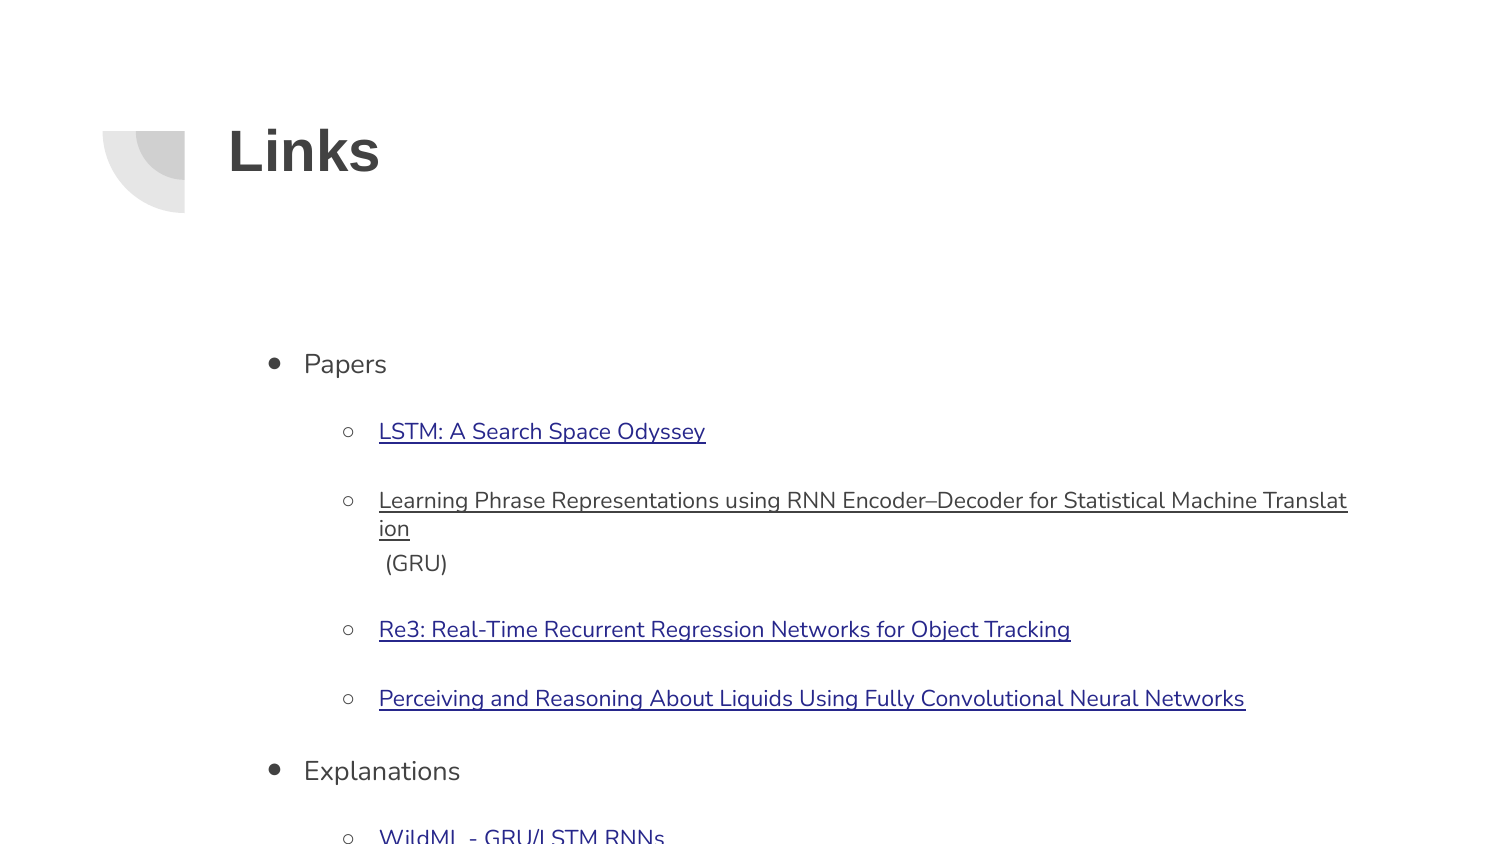

# Links
Papers
LSTM: A Search Space Odyssey
Learning Phrase Representations using RNN Encoder–Decoder for Statistical Machine Translation (GRU)
Re3: Real-Time Recurrent Regression Networks for Object Tracking
Perceiving and Reasoning About Liquids Using Fully Convolutional Neural Networks
Explanations
WildML - GRU/LSTM RNNs
Colah’s Blog - Undestanding LSTM Networks